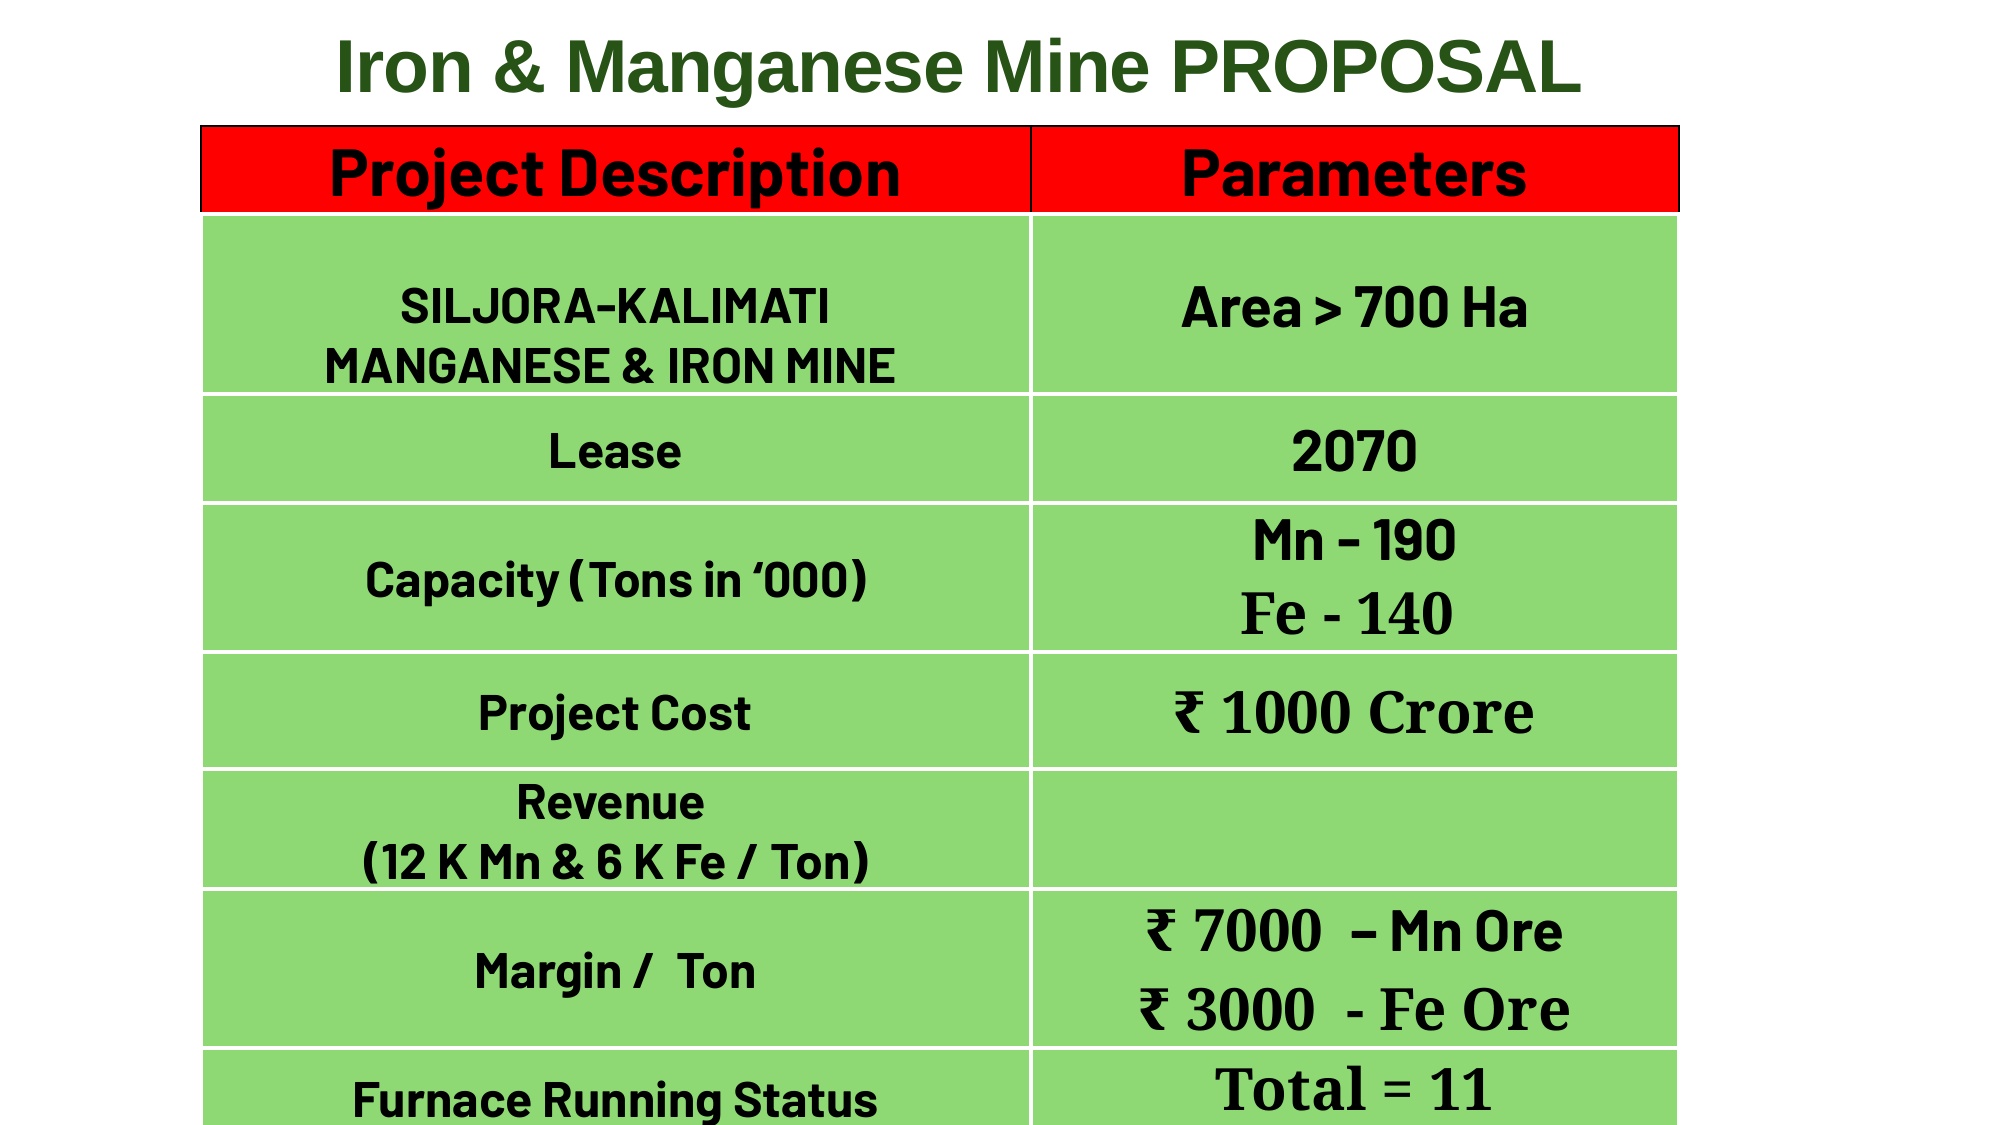

# Iron & Manganese Mine PROPOSAL
| Project Description | Parameters |
| --- | --- |
| SILJORA-KALIMATI MANGANESE & IRON MINE | Area > 700 Ha |
| Lease | 2070 |
| Capacity (Tons in ‘000) | Mn - 190 Fe - 140 |
| Project Cost | ₹ 1000 Crore |
| Revenue (12 K Mn & 6 K Fe / Ton) |  |
| Margin / Ton | ₹ 7000 – Mn Ore ₹ 3000 - Fe Ore |
| Furnace Running Status (Target of 100% running by 1st Year) | Total = 11 Operational = 8 |